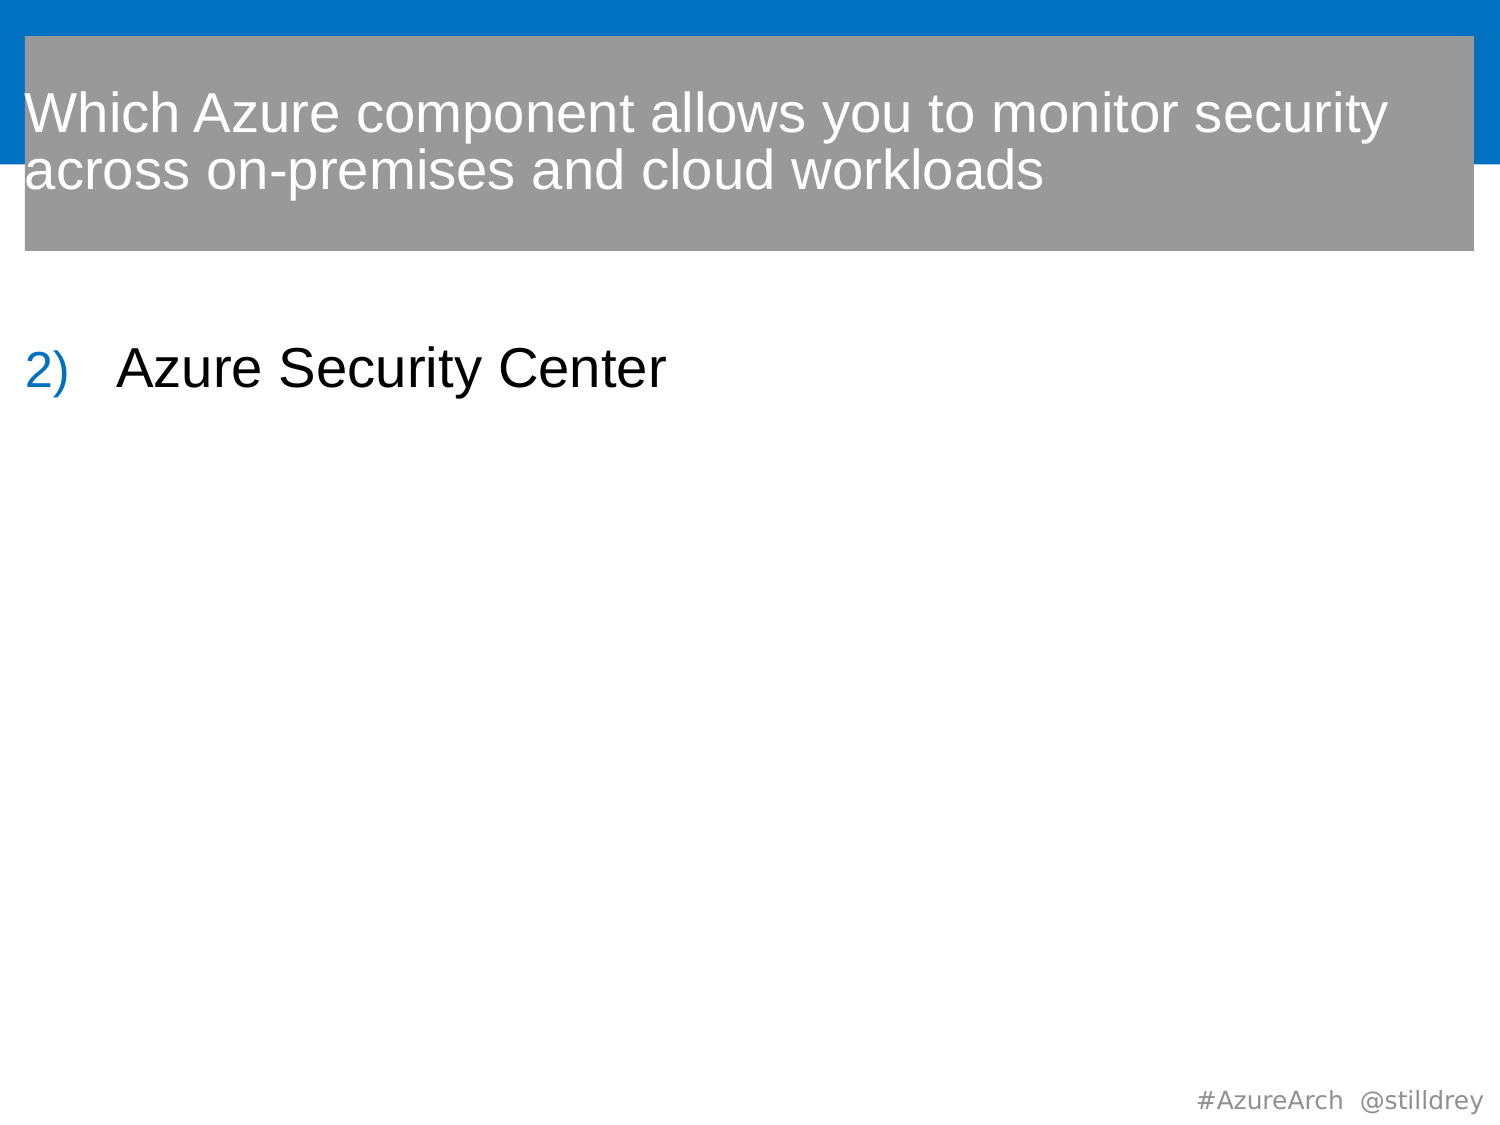

# Which Azure component allows you to monitor security across on-premises and cloud workloads

Azure Security Center